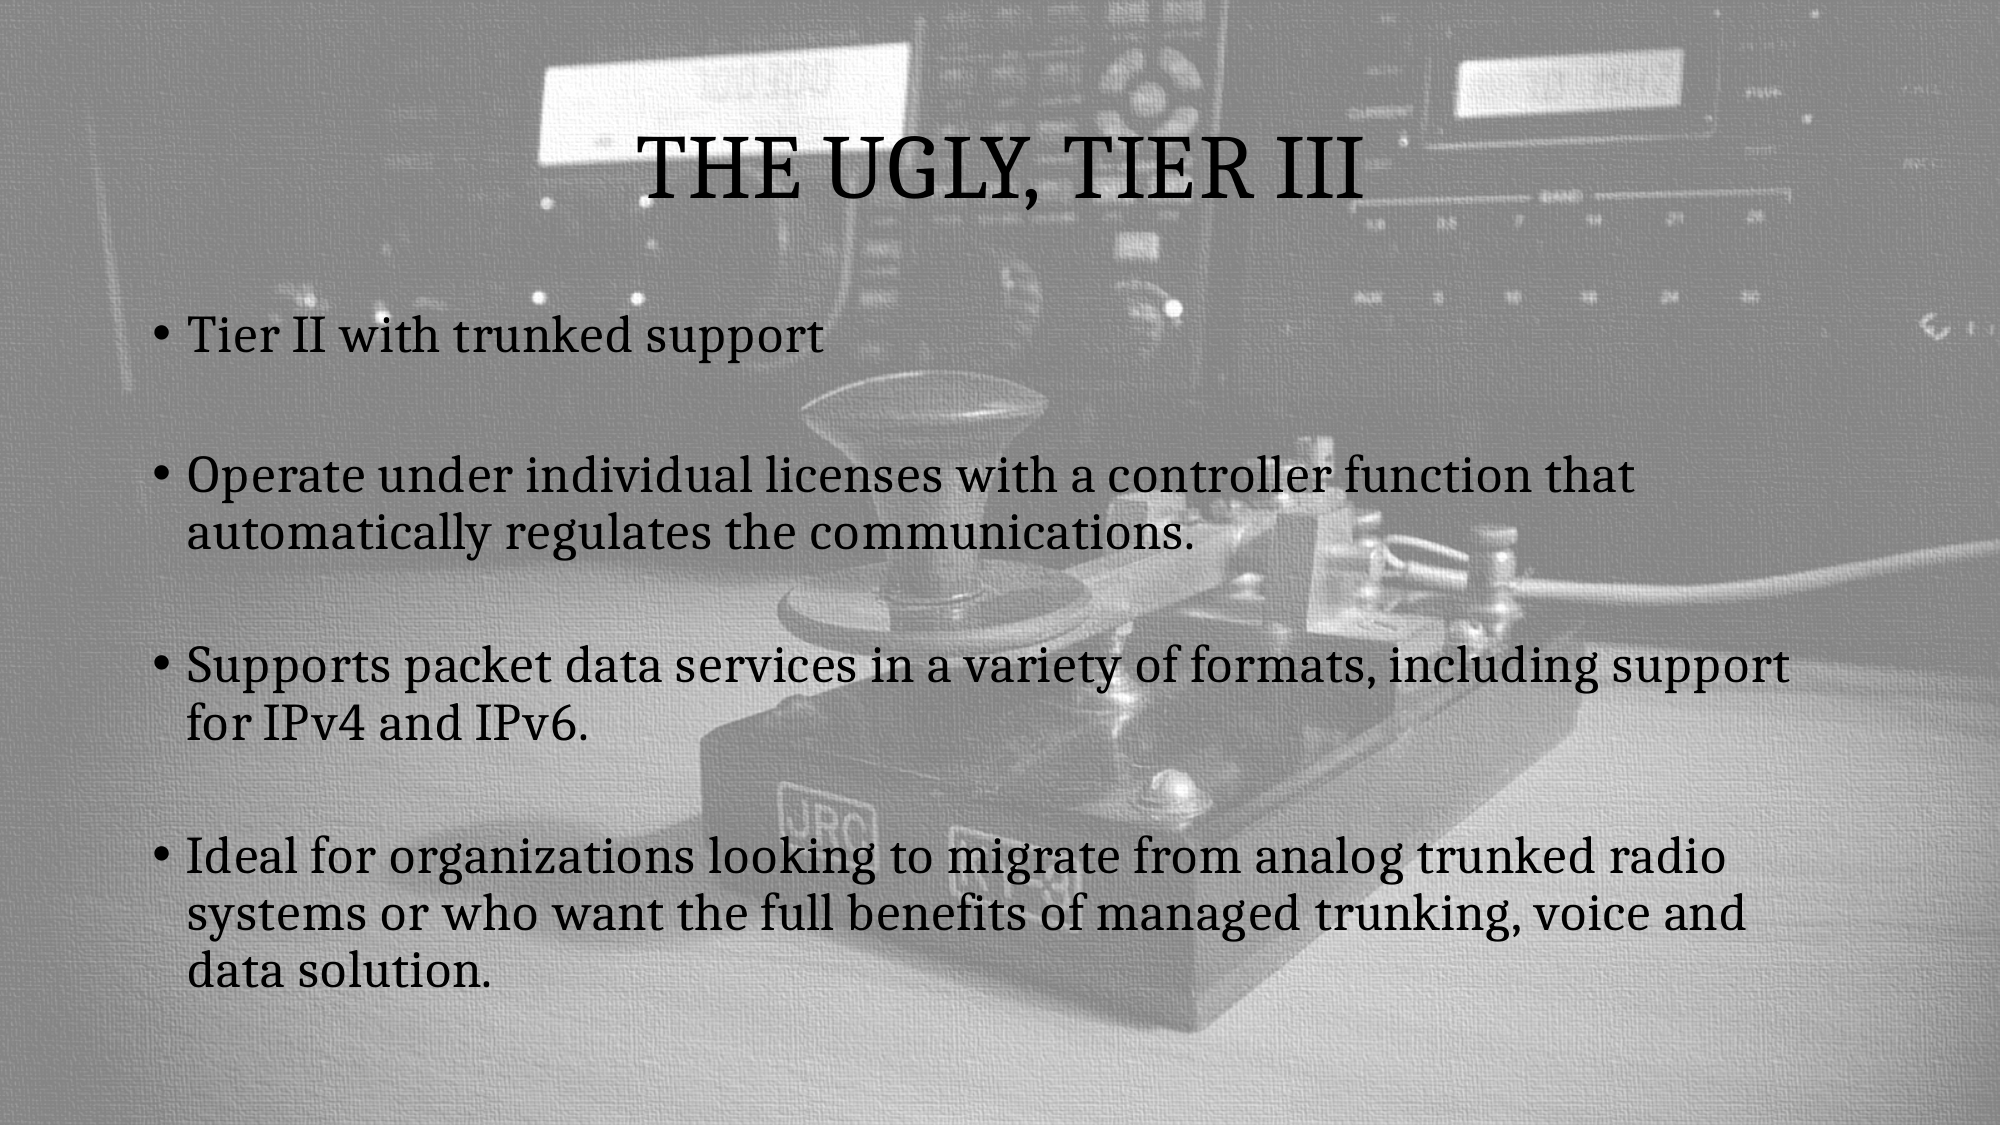

# THE UGLY, TIER III
Tier II with trunked support
Operate under individual licenses with a controller function that automatically regulates the communications.
Supports packet data services in a variety of formats, including support for IPv4 and IPv6.
Ideal for organizations looking to migrate from analog trunked radio systems or who want the full benefits of managed trunking, voice and data solution.